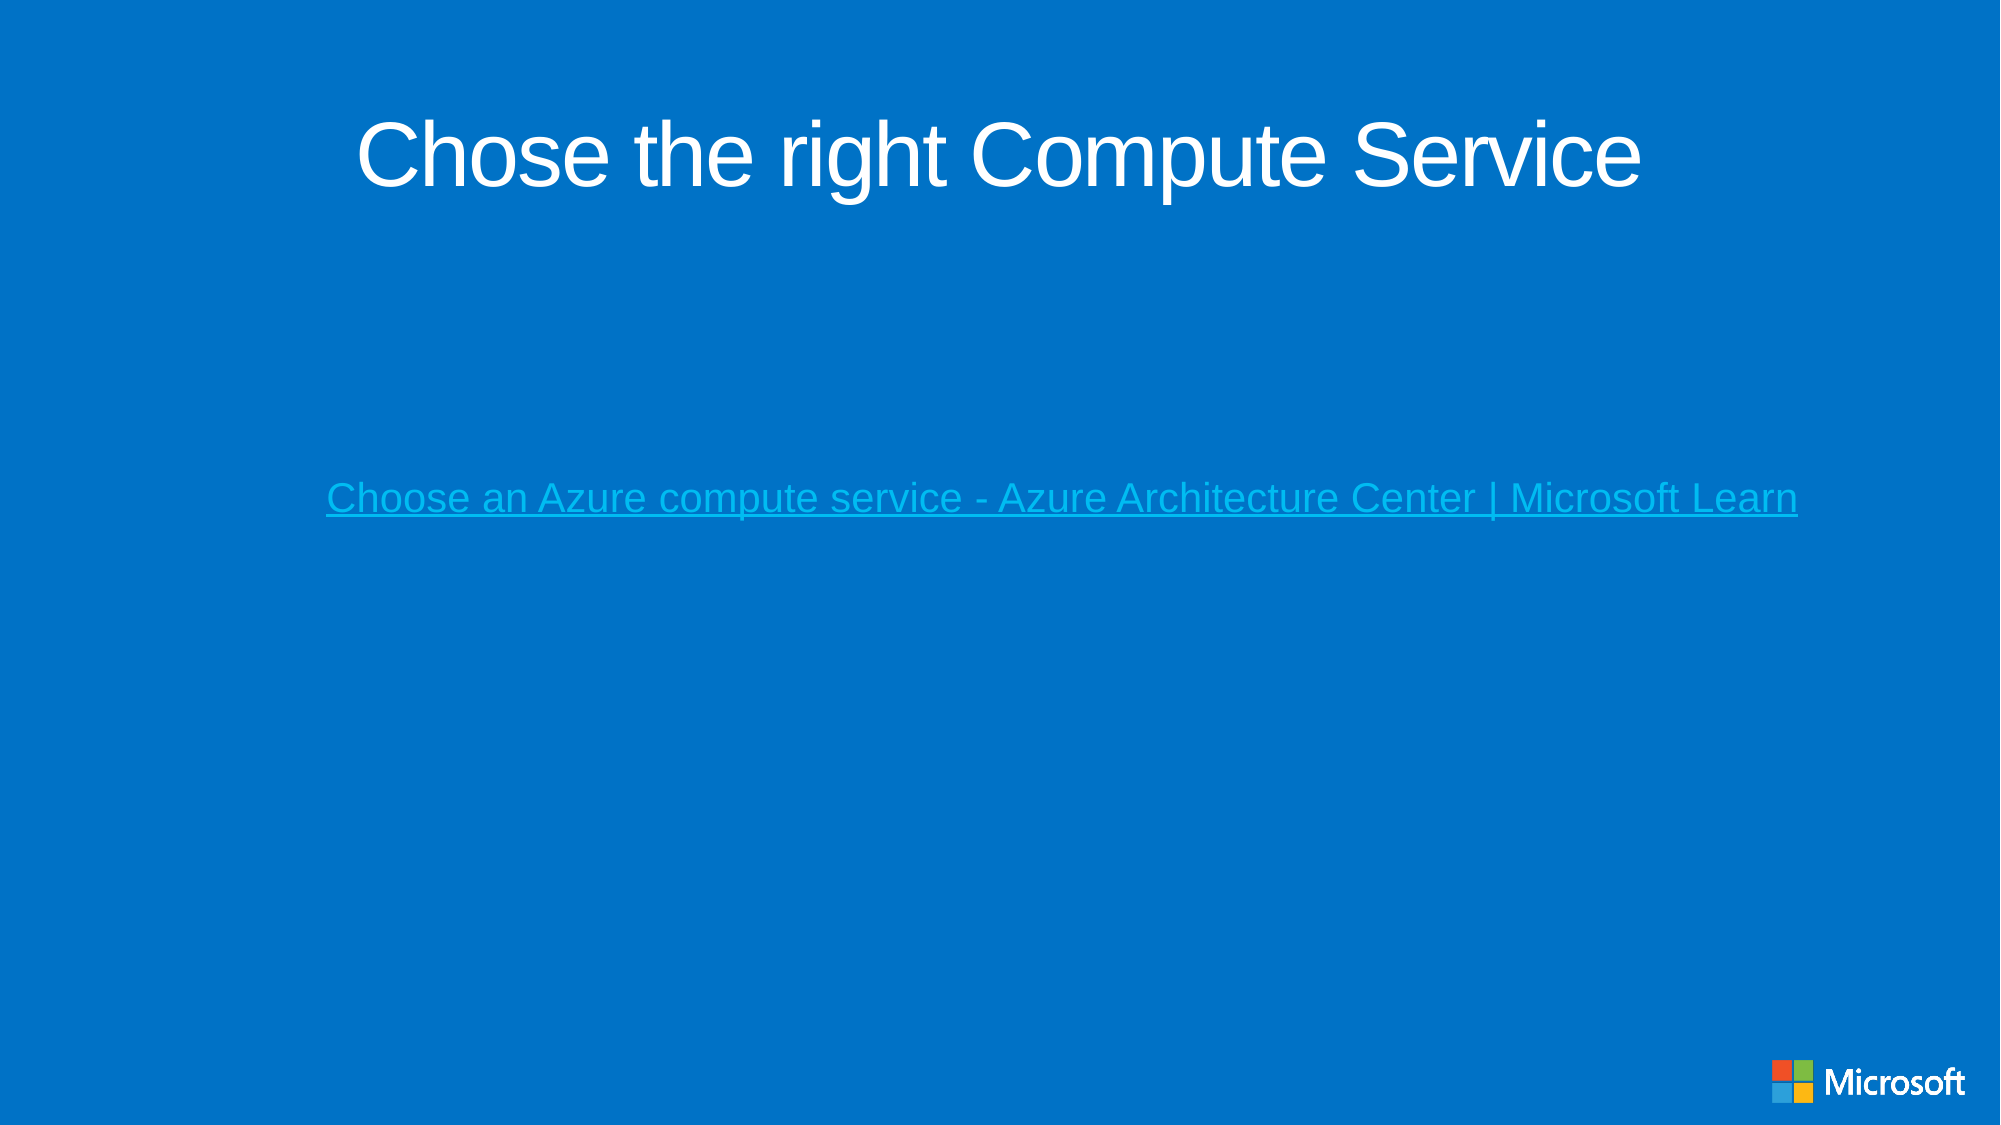

# Chose the right Compute Service
Choose an Azure compute service - Azure Architecture Center | Microsoft Learn